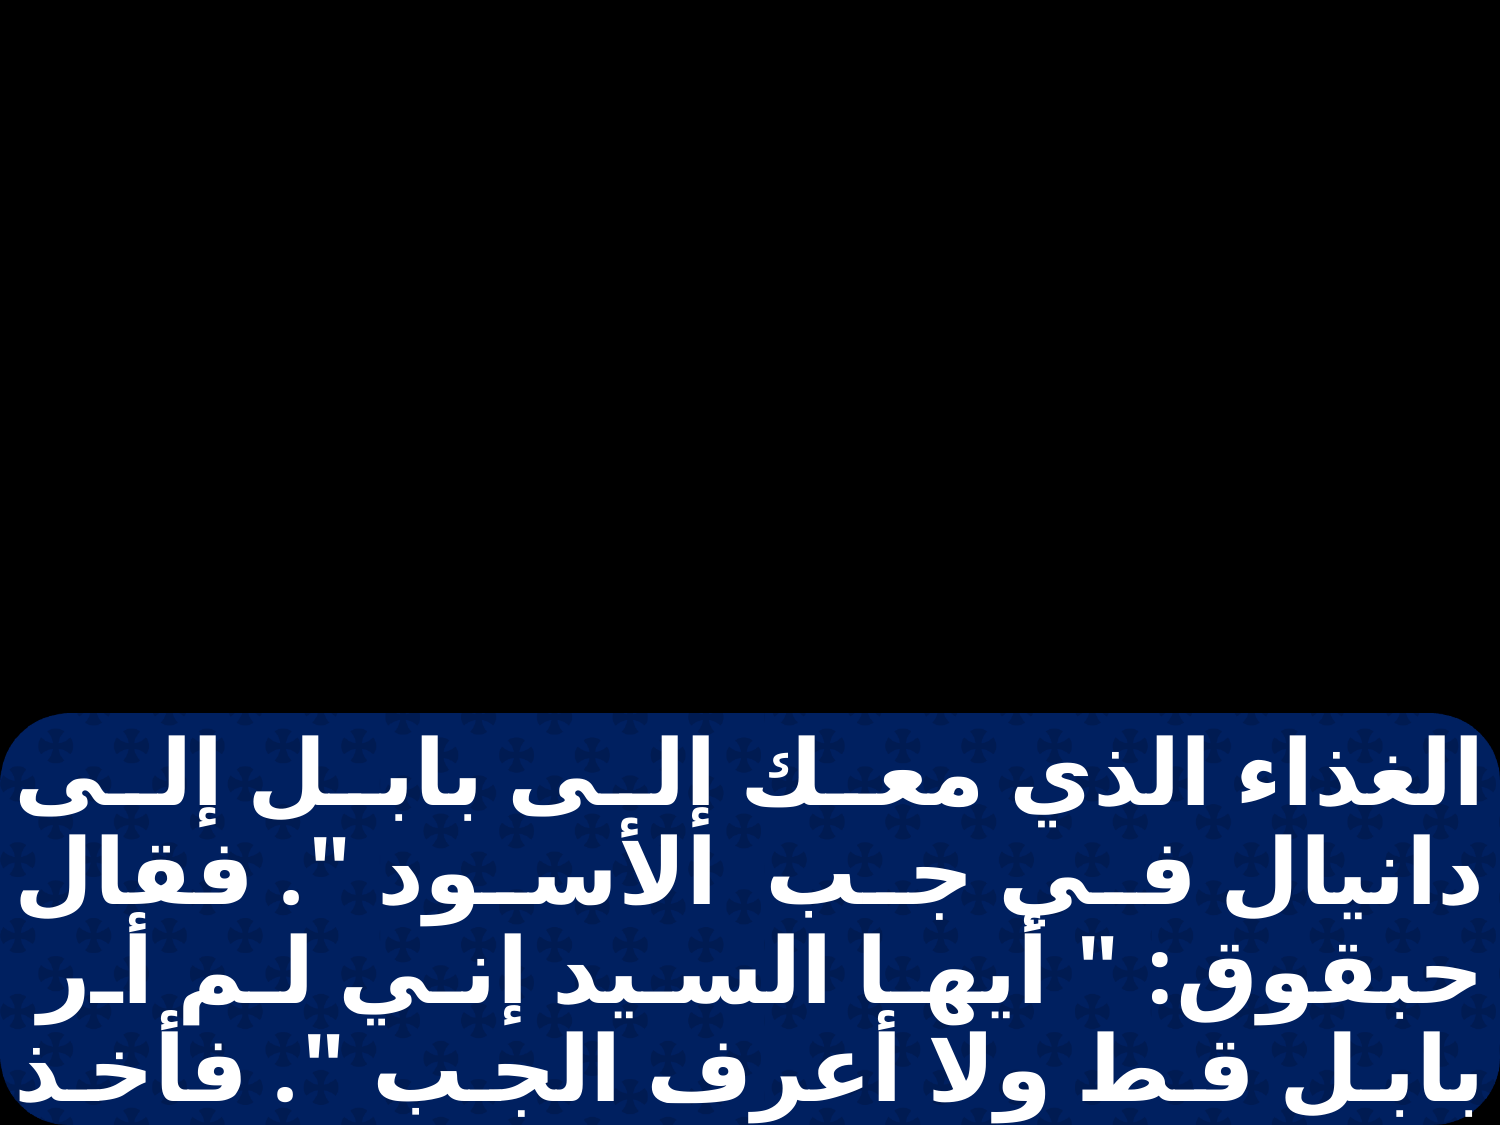

الغذاء الذي معك إلى بابل إلى دانيال في جب  الأسود ". فقال حبقوق: " أيها السيد إني لم أر  بابل قط ولا أعرف الجب ". فأخذ ملاك الرب بجمته  وحمله بشعر رأسه ووضعه في بابل عند الجب